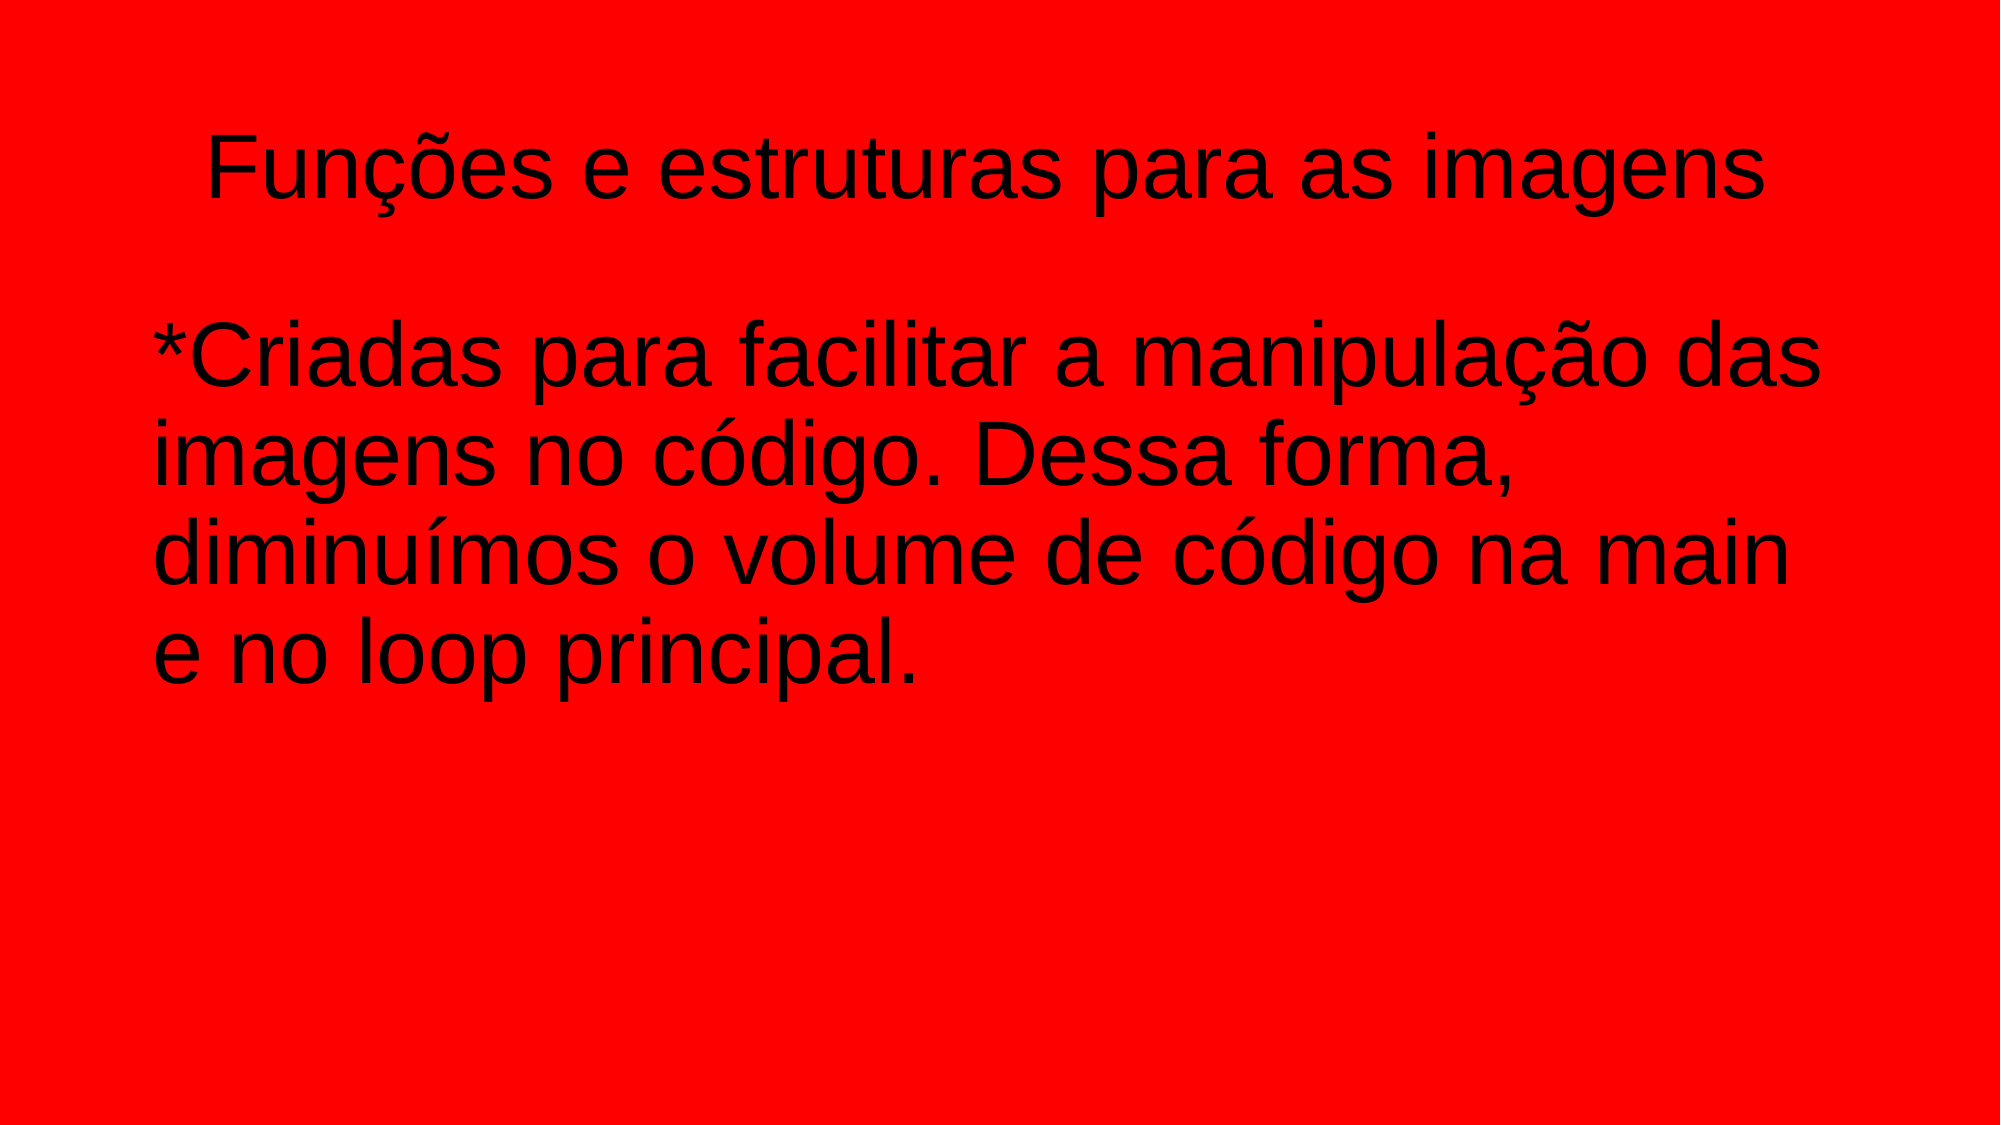

# Funções e estruturas para as imagens
*Criadas para facilitar a manipulação das imagens no código. Dessa forma, diminuímos o volume de código na main e no loop principal.